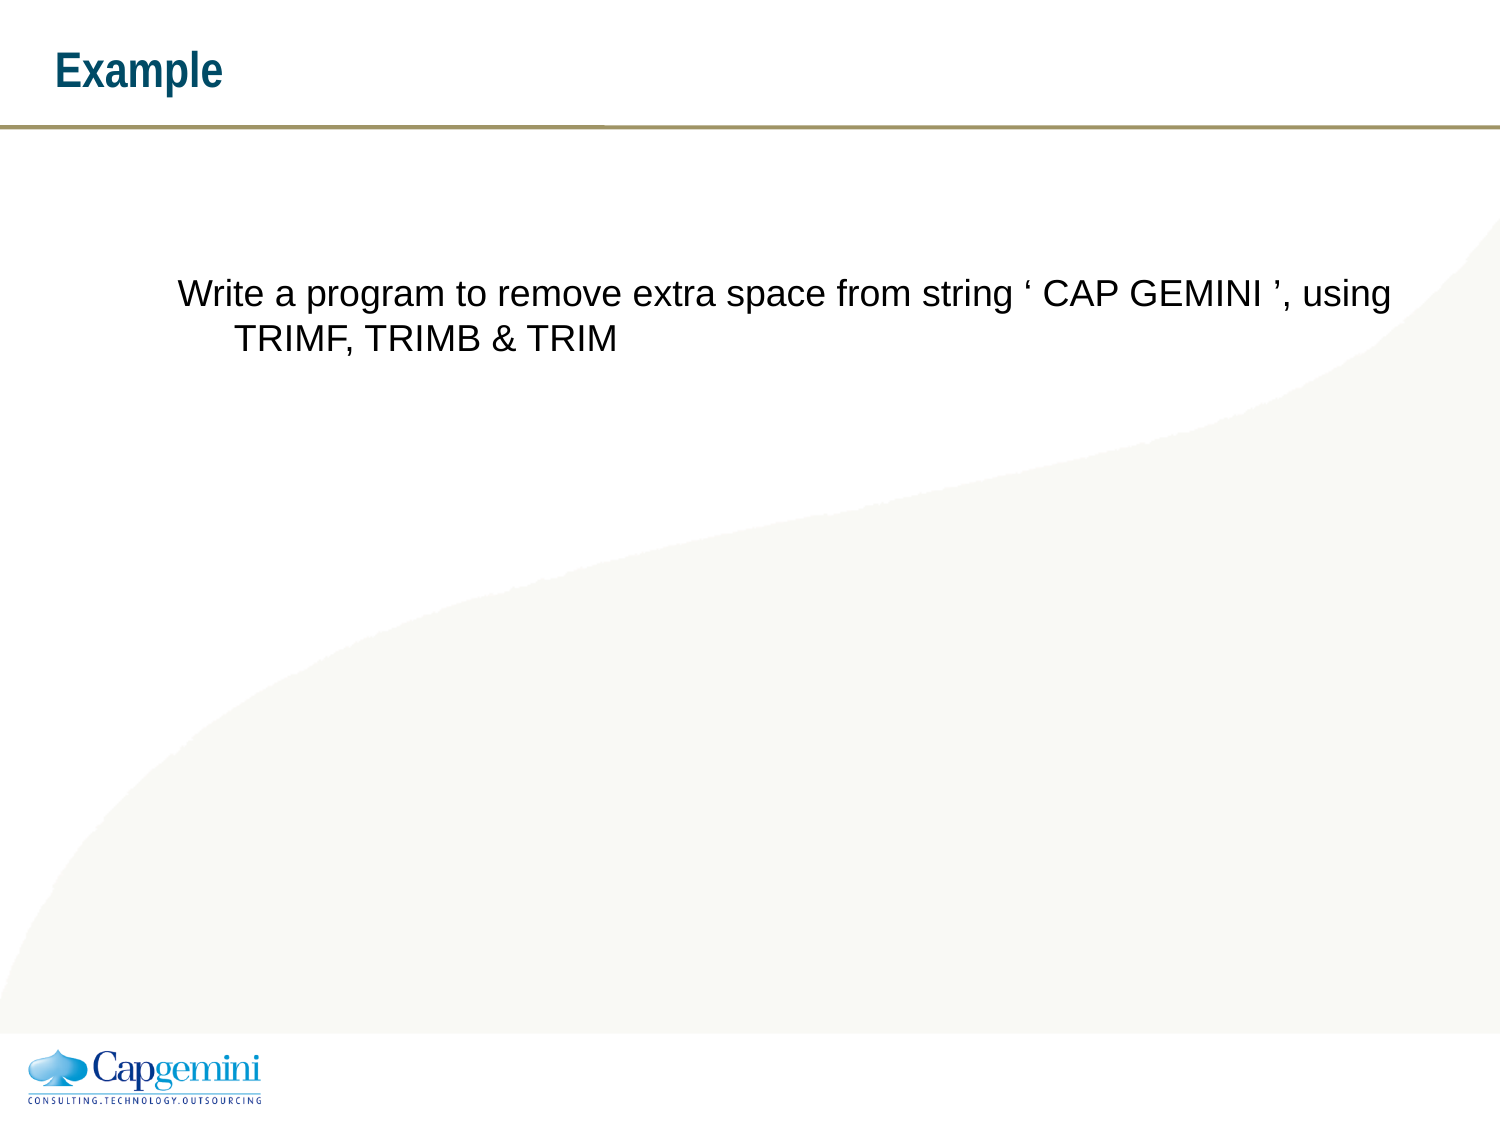

# Example
Write a program to remove extra space from string ‘ CAP GEMINI ’, using TRIMF, TRIMB & TRIM